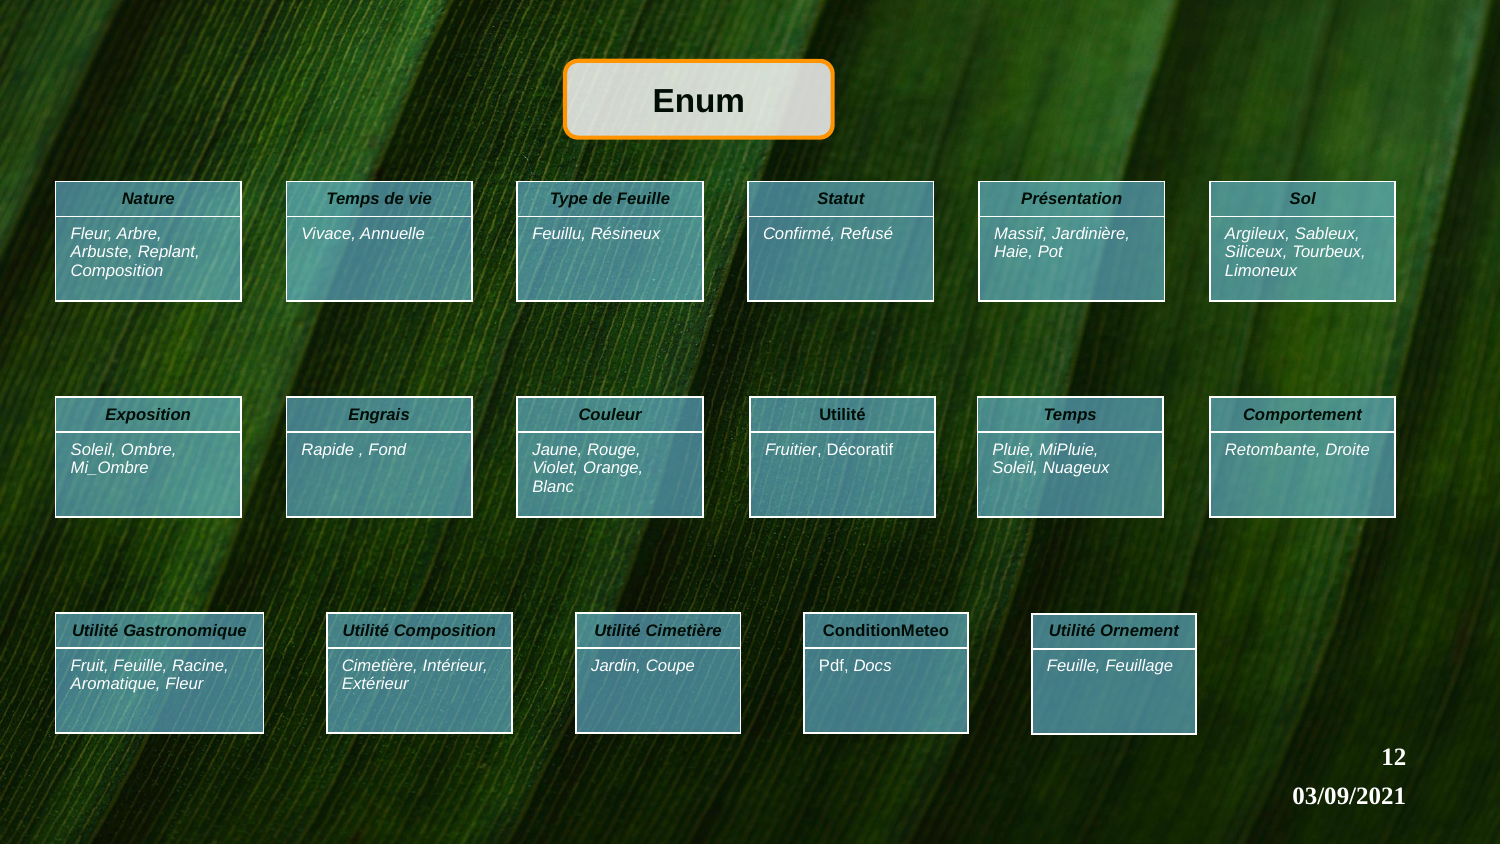

Enum
| Nature |
| --- |
| Fleur, Arbre, Arbuste, Replant, Composition |
| Temps de vie |
| --- |
| Vivace, Annuelle |
| Type de Feuille |
| --- |
| Feuillu, Résineux |
| Statut |
| --- |
| Confirmé, Refusé |
| Présentation |
| --- |
| Massif, Jardinière, Haie, Pot |
| Sol |
| --- |
| Argileux, Sableux, Siliceux, Tourbeux, Limoneux |
| Exposition |
| --- |
| Soleil, Ombre, Mi\_Ombre |
| Engrais |
| --- |
| Rapide , Fond |
| Couleur |
| --- |
| Jaune, Rouge, Violet, Orange, Blanc |
| Utilité |
| --- |
| Fruitier, Décoratif |
| Temps |
| --- |
| Pluie, MiPluie, Soleil, Nuageux |
| Comportement |
| --- |
| Retombante, Droite |
| Utilité Gastronomique |
| --- |
| Fruit, Feuille, Racine, Aromatique, Fleur |
| Utilité Composition |
| --- |
| Cimetière, Intérieur, Extérieur |
| Utilité Cimetière |
| --- |
| Jardin, Coupe |
| ConditionMeteo |
| --- |
| Pdf, Docs |
| Utilité Ornement |
| --- |
| Feuille, Feuillage |
12
03/09/2021